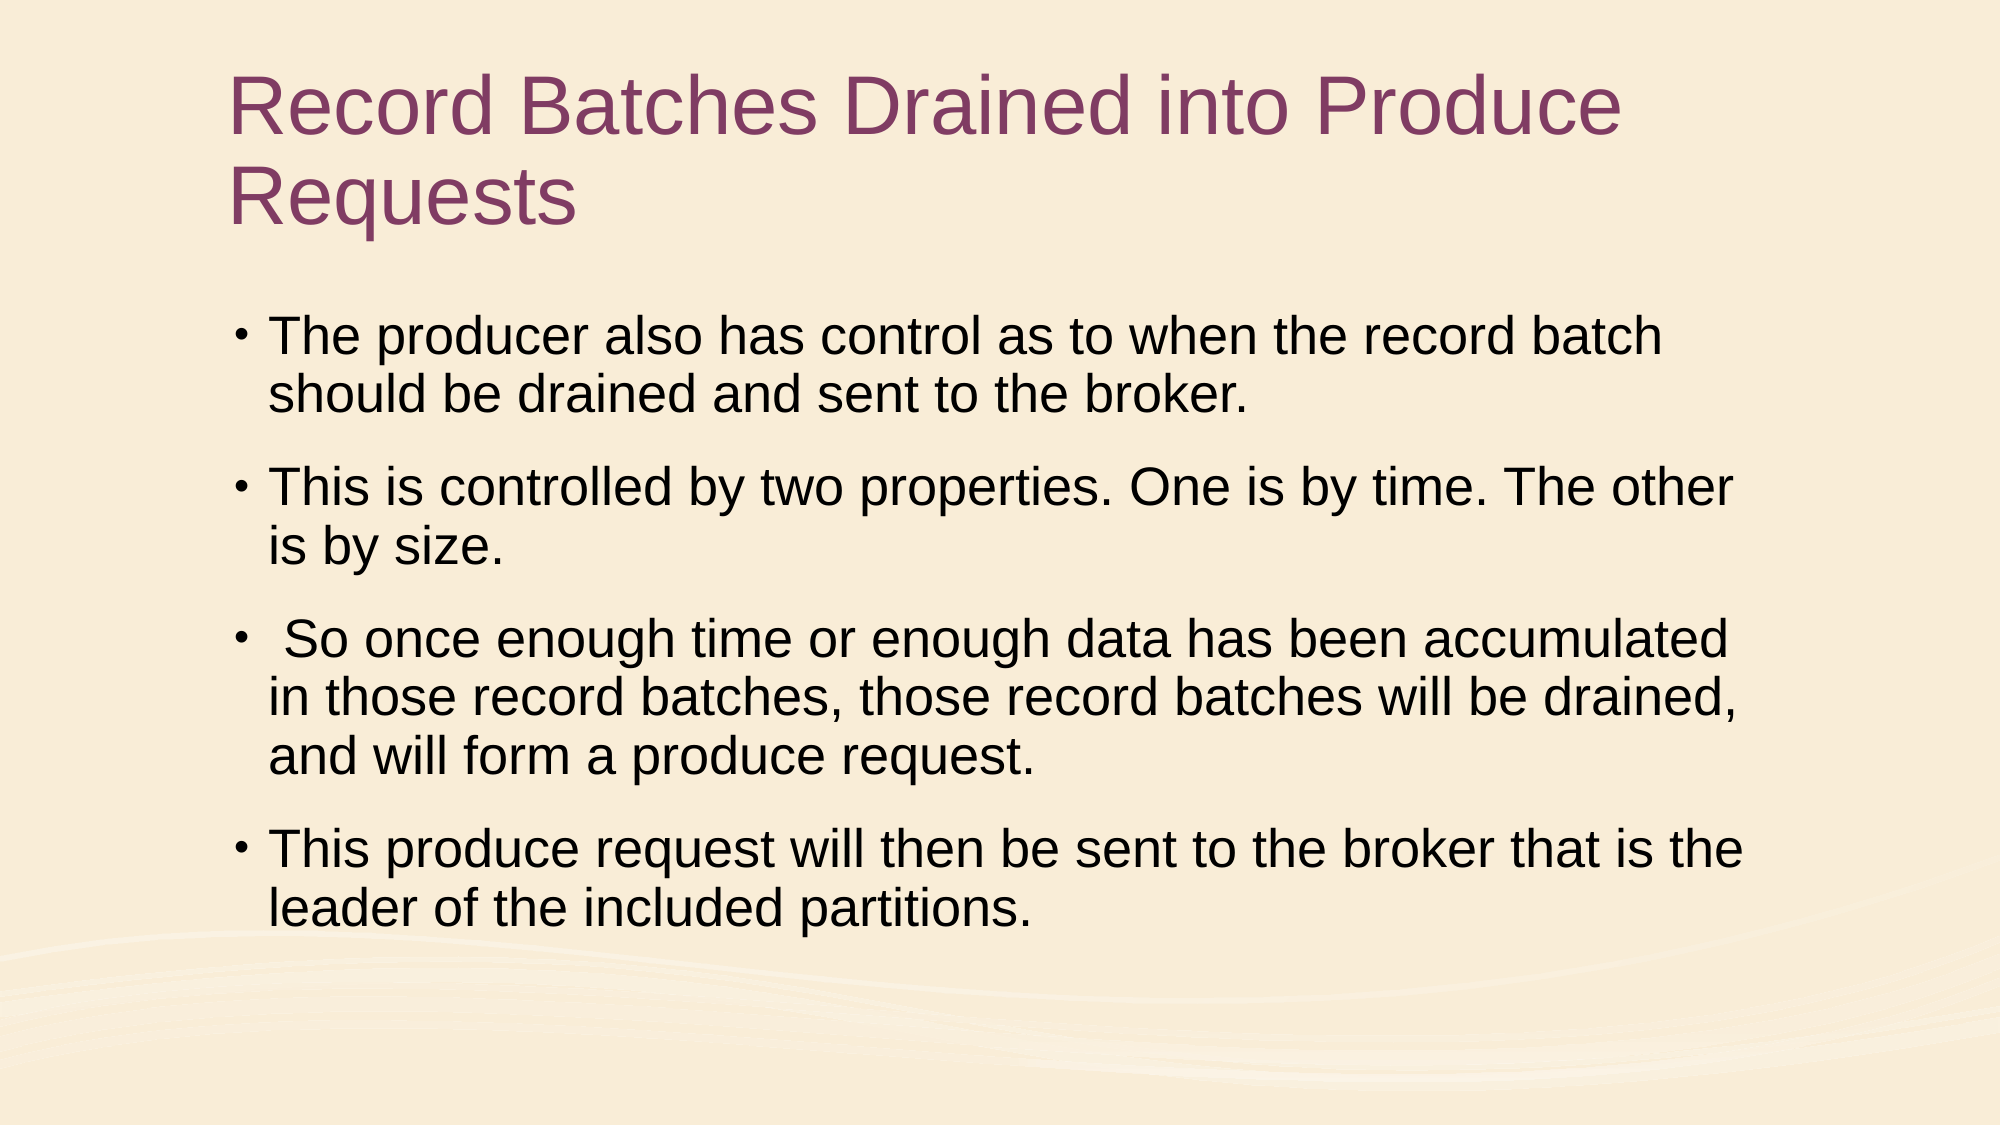

# Record Batches Drained into Produce Requests
The producer also has control as to when the record batch should be drained and sent to the broker.
This is controlled by two properties. One is by time. The other is by size.
 So once enough time or enough data has been accumulated in those record batches, those record batches will be drained, and will form a produce request.
This produce request will then be sent to the broker that is the leader of the included partitions.